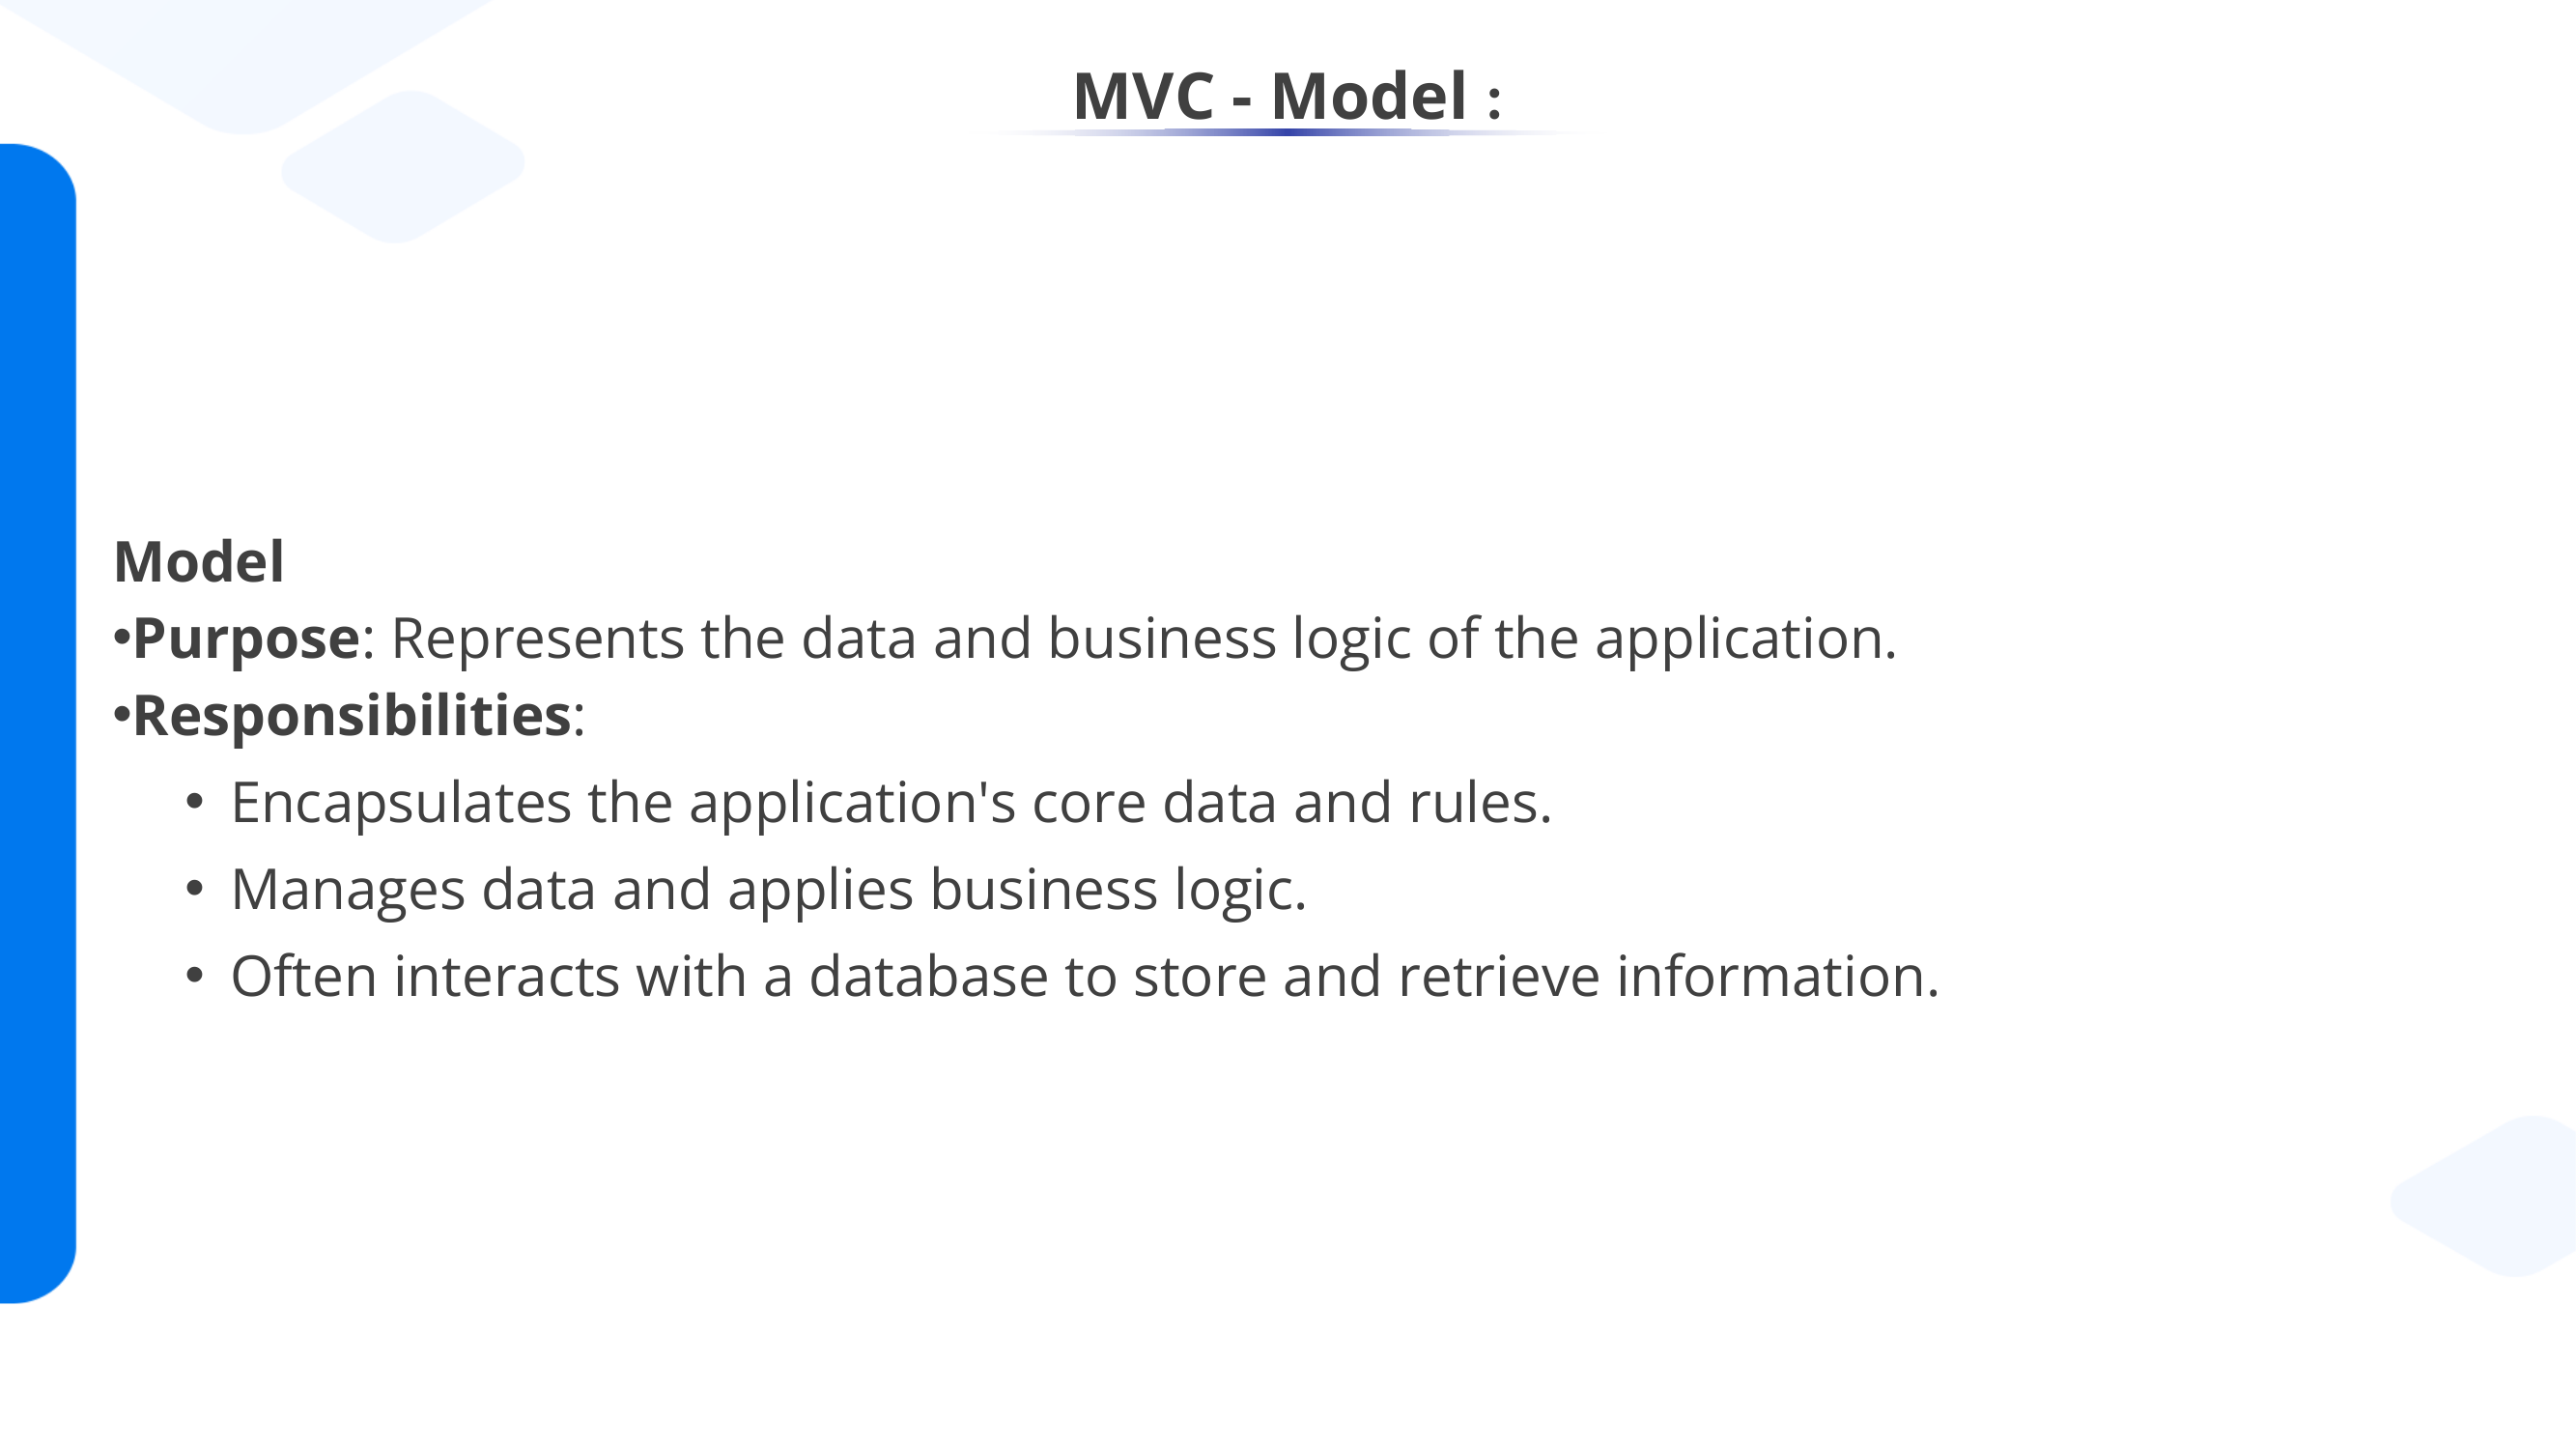

# MVC - Model :

Model
Purpose: Represents the data and business logic of the application.
Responsibilities:
Encapsulates the application's core data and rules.
Manages data and applies business logic.
Often interacts with a database to store and retrieve information.